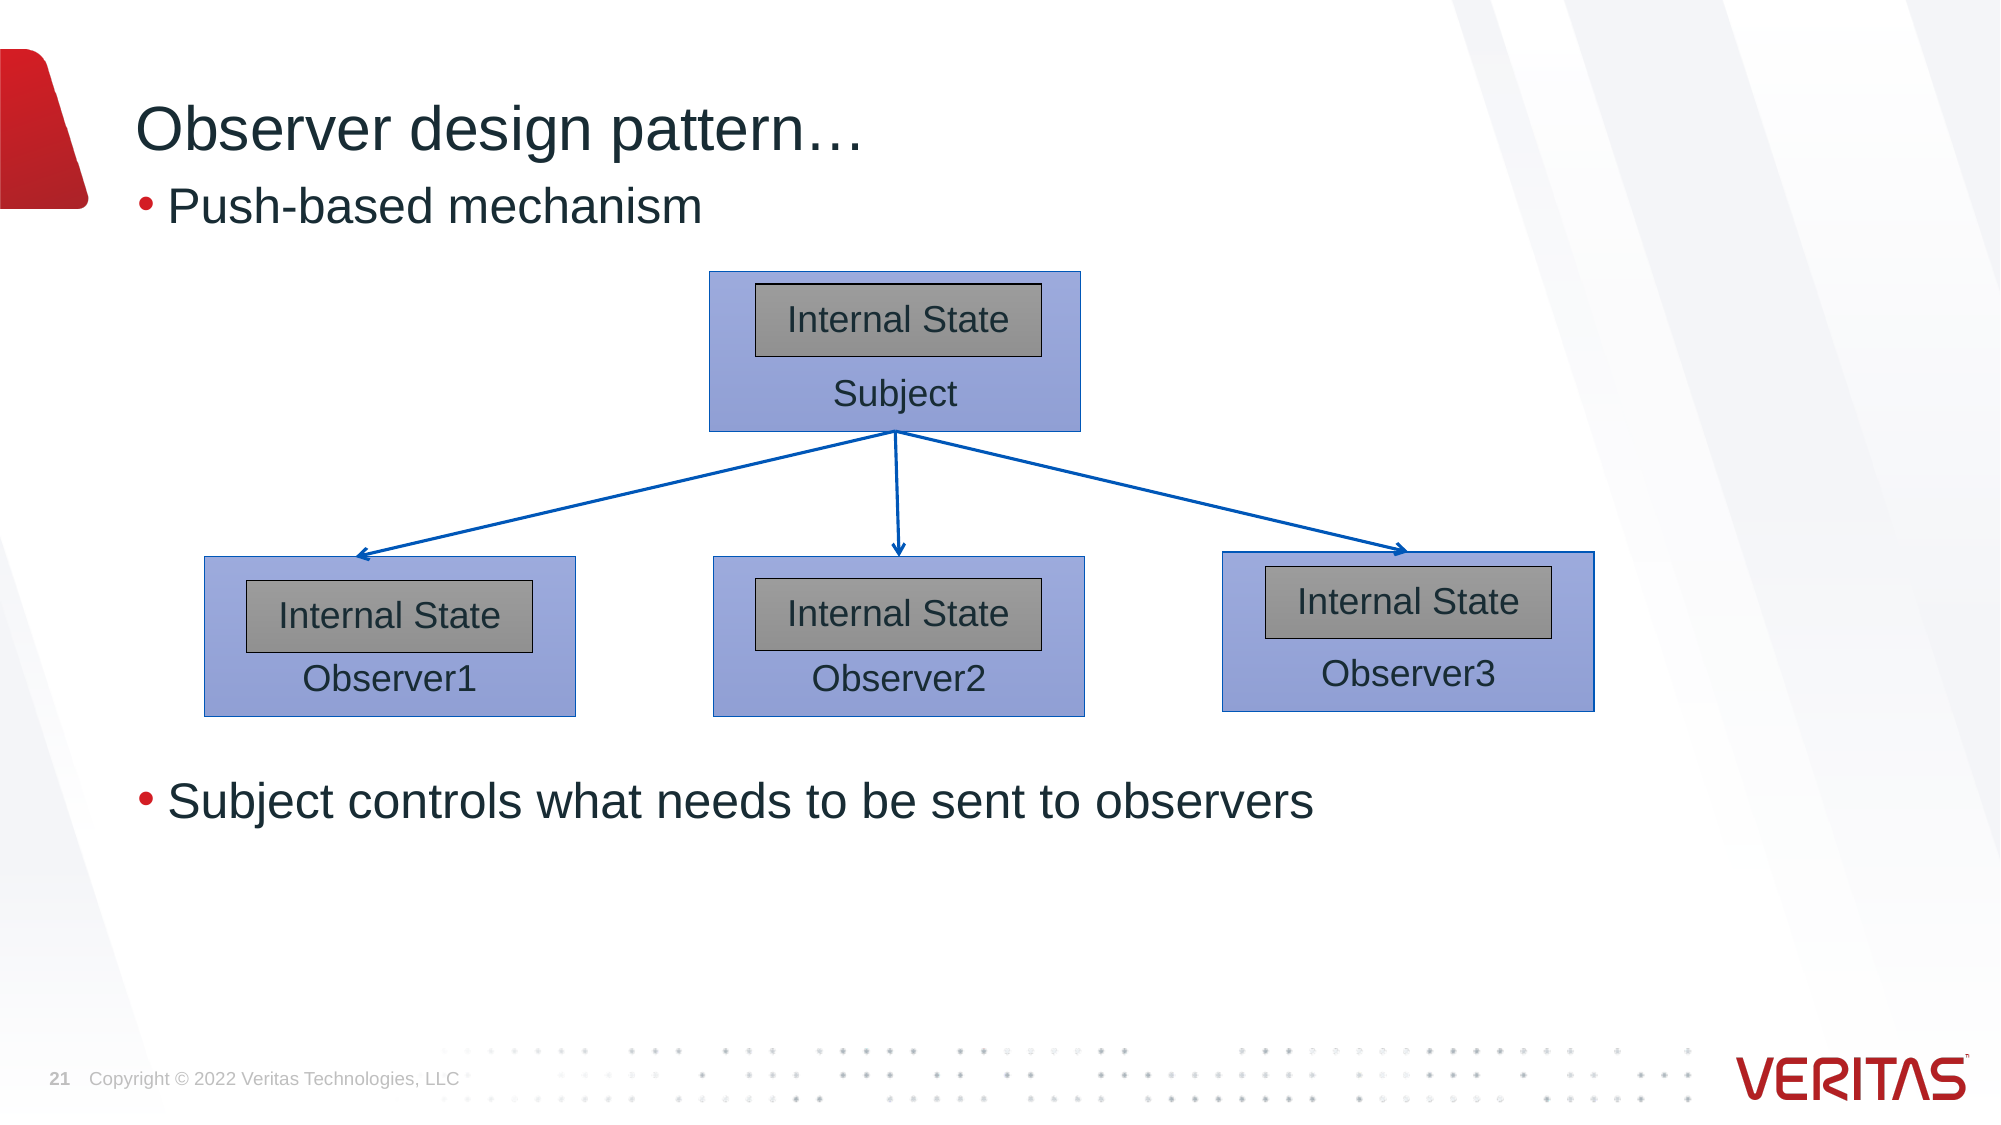

# Observer design pattern…
Push-based mechanism

Subject controls what needs to be sent to observers

Subject
Internal State

Observer3

Observer1

Observer2
Internal State
Internal State
Internal State
21
Copyright © 2022 Veritas Technologies, LLC